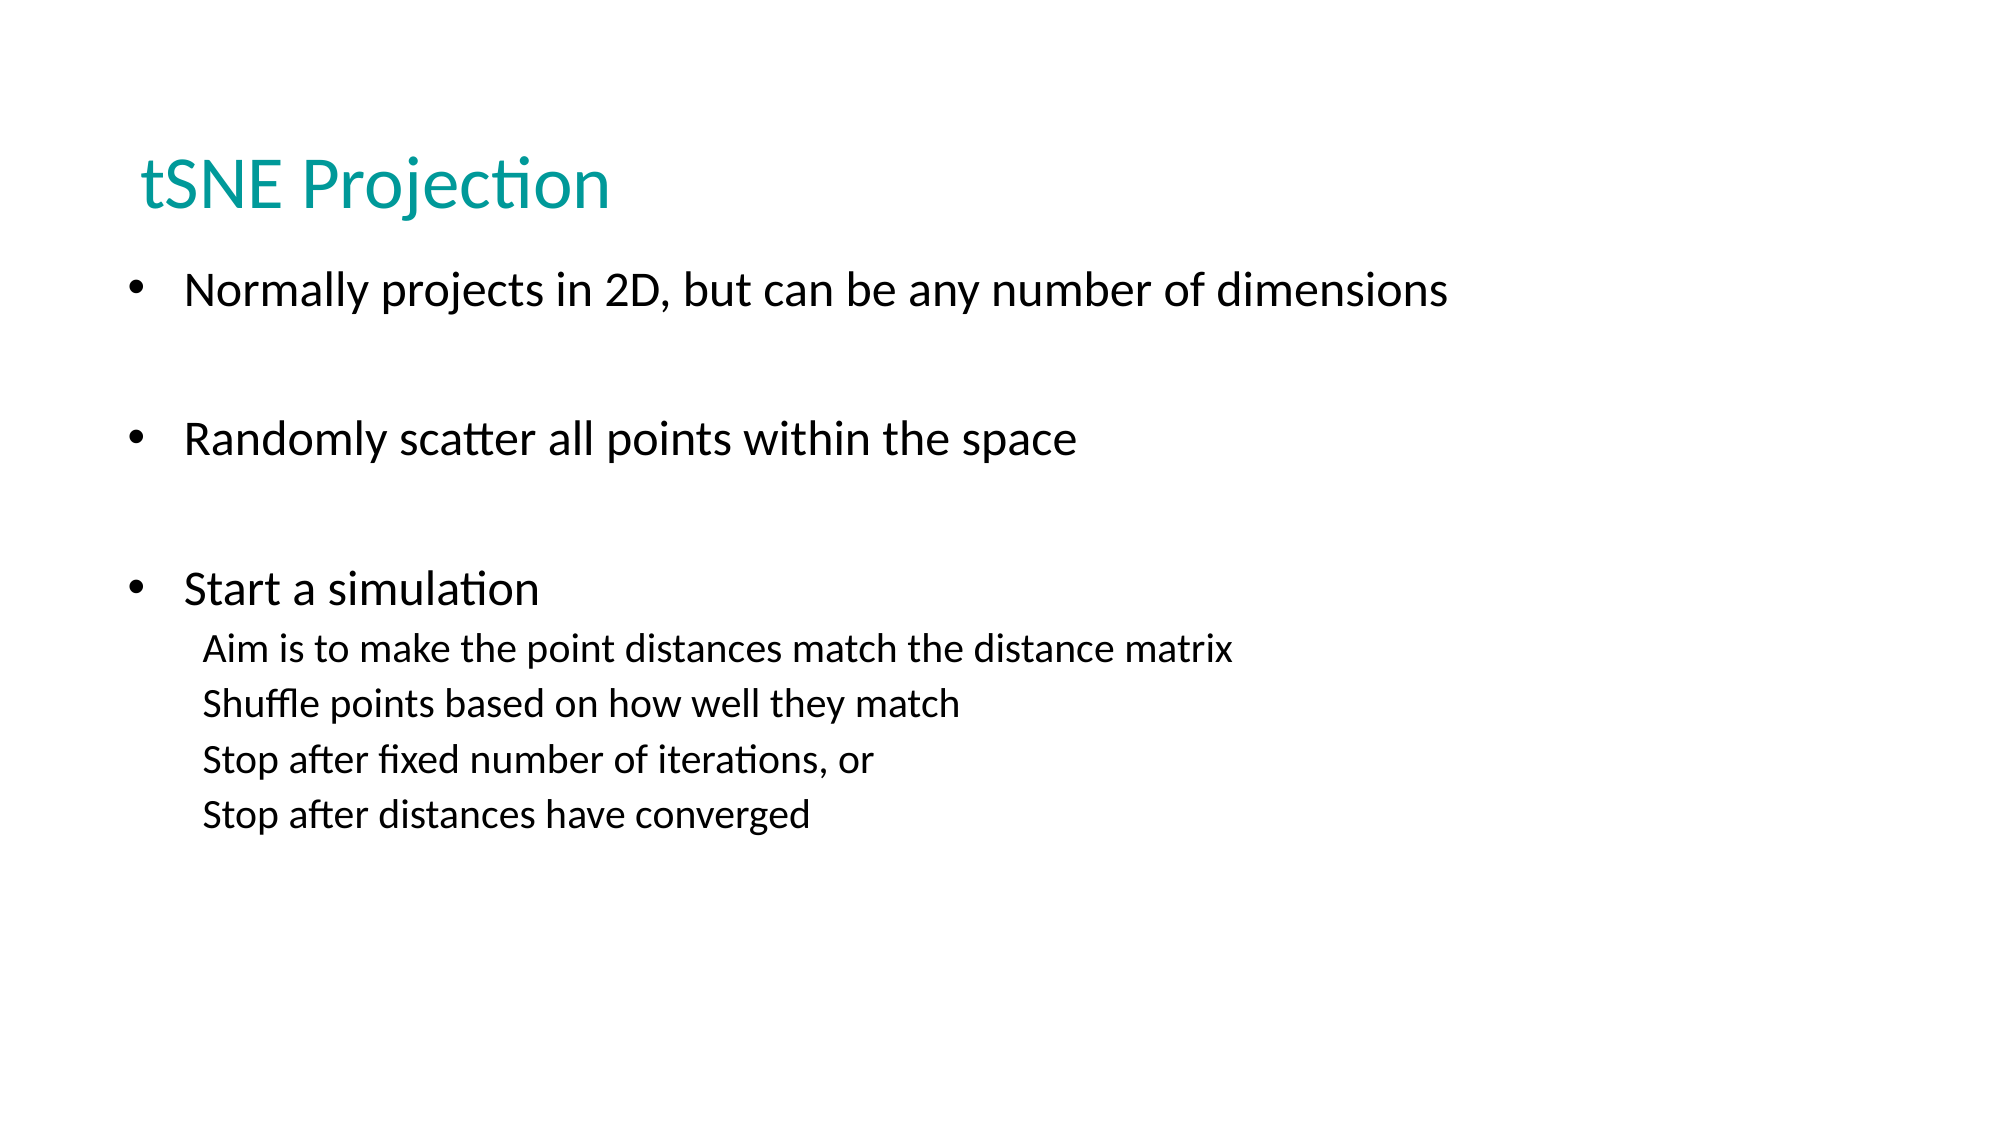

tSNE Projection
Normally projects in 2D, but can be any number of dimensions

Randomly scatter all points within the space

Start a simulation
Aim is to make the point distances match the distance matrix
Shuffle points based on how well they match
Stop after fixed number of iterations, or
Stop after distances have converged